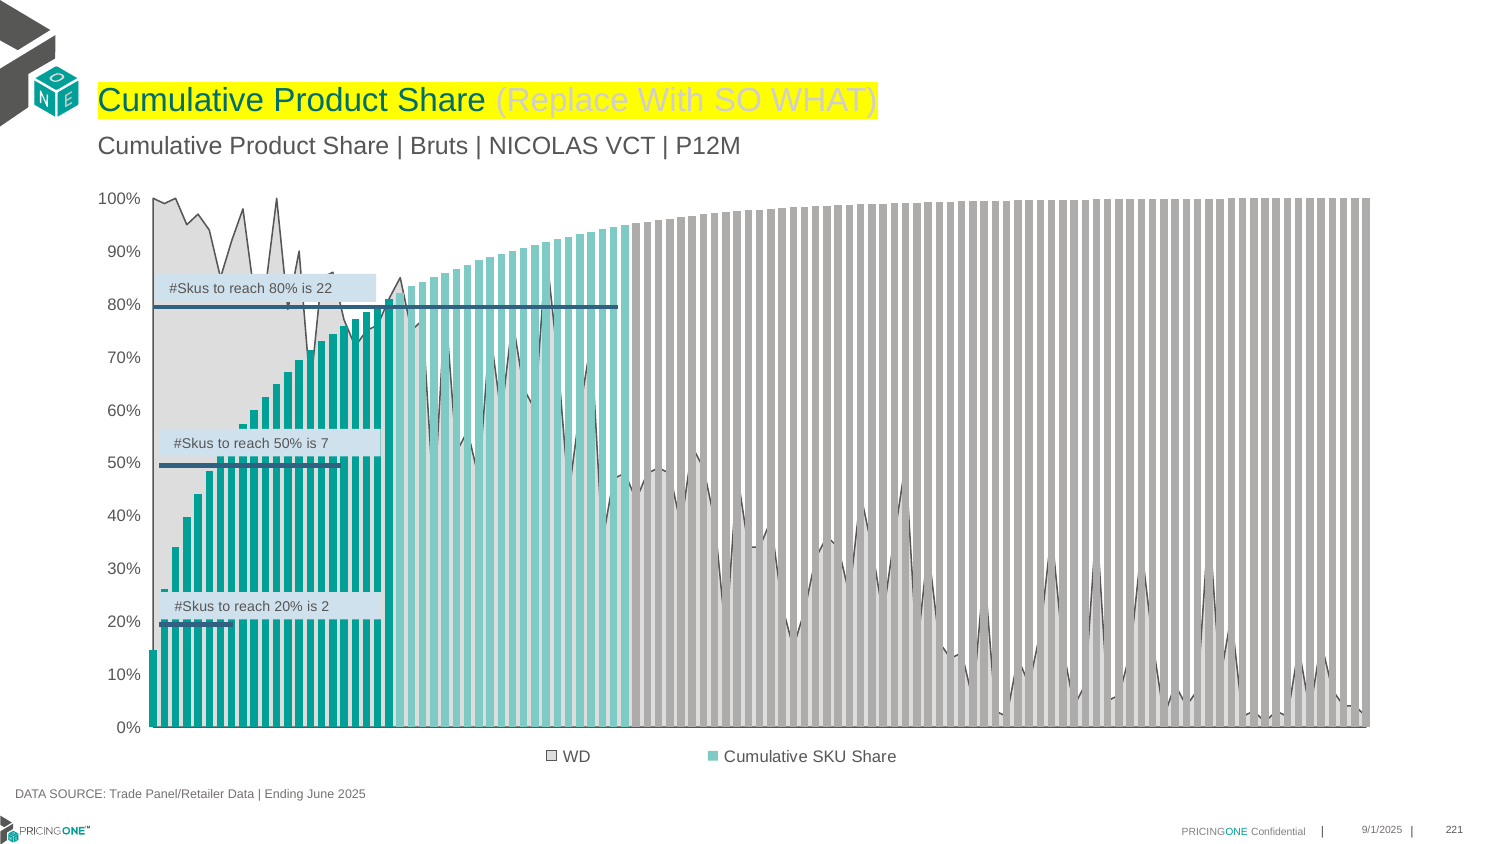

# Cumulative Product Share (Replace With SO WHAT)
Cumulative Product Share | Bruts | NICOLAS VCT | P12M

### Chart

| Category | WD | Cumulative SKU Share |
|---|---|---|
| Ruinart | 1.0 | 0.1446644260996981 |
| Nicolas | 0.99 | 0.2614486368600797 |
| Deutz | 1.0 | 0.34045028118749665 |
| Heidsieck & | 0.95 | 0.39723877747981845 |
| Ayala | 0.97 | 0.4414259616600834 |
| De Bligny | 0.94 | 0.48497204874417166 |
| Ruinart | 0.85 | 0.515665582962296 |
| Laurent Per | 0.92 | 0.5446766704766702 |
| Bollinger | 0.98 | 0.5732124220359512 |
| Deutz | 0.82 | 0.5990711600449808 |
| Besserat De | 0.83 | 0.6236598327256389 |
| Canard Duch | 1.0 | 0.6481636033584248 |
| Ruinart | 0.79 | 0.6717802342256906 |
| Taittinger | 0.9 | 0.6945374484451087 |
| Campari: Al | 0.64 | 0.7126585487987517 |
| Demoiselle | 0.85 | 0.729941602407753 |
| Pommery | 0.86 | 0.7440301442699494 |
| Perrier Jou | 0.77 | 0.7577981375840576 |
| Laurent Per | 0.72 | 0.7711647232568659 |
| Savian | 0.75 | 0.7842633187921734 |
| Roederer | 0.76 | 0.7972348500381484 |
| All Others | 0.81 | 0.8098598423132172 |
| Moët & Chan | 0.85 | 0.8218529785313334 |
| Roederer | 0.75 | 0.8332916523959996 |
| Veuve Clicq | 0.77 | 0.842201169338001 |
| Taittinger | 0.42 | 0.8509830444257187 |
| Veuve Clicq | 0.8 | 0.8592289392384346 |
| Henriot | 0.52 | 0.8671935599197649 |
| Campari: Al | 0.56 | 0.8747758326031951 |
| Krug | 0.47 | 0.8823309597339044 |
| Nicolas | 0.75 | 0.8890543933344386 |
| Ruinart | 0.59 | 0.8952326056207468 |
| Deutz | 0.77 | 0.9010977777033363 |
| All Others | 0.64 | 0.9067827495210545 |
| All Others | 0.6 | 0.9121748959083569 |
| Canard Duch | 0.9 | 0.9174711665137085 |
| Lanson | 0.7 | 0.9225312130538923 |
| Bollinger | 0.44 | 0.9274861427729012 |
| Veuve Clicq | 0.6 | 0.9322949485591779 |
| Henriot | 0.73 | 0.9368120840449419 |
| Roederer | 0.35 | 0.9410502556591261 |
| Canard Duch | 0.47 | 0.9450042653171673 |
| Nicolas Feu | 0.48 | 0.9488912774408332 |
| Piper Heids | 0.43 | 0.9526021322542885 |
| De Venoge | 0.48 | 0.9559439230637284 |
| Nicolas | 0.49 | 0.9589980865273161 |
| Nicolas | 0.48 | 0.961788880373015 |
| Roederer | 0.38 | 0.9644866862615207 |
| Moët & Chan | 0.53 | 0.9670955471474938 |
| Roederer | 0.49 | 0.9694808903972323 |
| Laurent Per | 0.39 | 0.9716121050683062 |
| Canard Duch | 0.17 | 0.9737023126278228 |
| De Venoge | 0.48 | 0.9755297281344021 |
| Canard Duch | 0.34 | 0.9772012011040736 |
| De Venoge | 0.34 | 0.9787750655969398 |
| Laurent Per | 0.39 | 0.9802755793409642 |
| Nicolas | 0.23 | 0.9817125609403224 |
| Veuve Clicq | 0.15 | 0.9830796571805479 |
| Vranken | 0.22 | 0.9842209255247327 |
| Nicolas | 0.32 | 0.985272093736482 |
| Moët & Chan | 0.36 | 0.9862516438942438 |
| Moët & Chan | 0.34 | 0.9871578433031638 |
| Nicolas Feu | 0.25 | 0.9880386298542174 |
| Roederer | 0.44 | 0.9887507674394299 |
| All Others | 0.34 | 0.9894328716471639 |
| All Others | 0.21 | 0.9900705033536314 |
| Pommery | 0.36 | 0.9906665503835903 |
| Roederer | 0.5 | 0.9912608647186947 |
| Canard Duch | 0.14 | 0.9918187924618539 |
| Laurent Per | 0.34 | 0.9923669016008374 |
| Nicolas | 0.16 | 0.9929109677851603 |
| Ruinart | 0.13 | 0.9934307762415198 |
| Ruinart | 0.14 | 0.9939430763535096 |
| Roederer | 0.05 | 0.9944316963024875 |
| Demoiselle | 0.3 | 0.9948094237807754 |
| Ruinart | 0.03 | 0.9951675140507119 |
| Deutz | 0.02 | 0.995525026755697 |
| Vranken | 0.13 | 0.9958421099140763 |
| Roederer | 0.08 | 0.996152839857989 |
| Piper Heids | 0.18 | 0.9964624146719986 |
| Pommery | 0.37 | 0.9967615933168811 |
| Ruinart | 0.15 | 0.9970301610193335 |
| Moët & Chan | 0.04 | 0.9972900652475133 |
| Henriot | 0.08 | 0.9975326425271477 |
| All Others | 0.39 | 0.9977347902601764 |
| All Others | 0.05 | 0.9979363604282536 |
| Roederer | 0.06 | 0.9981275344272036 |
| Veuve Clicq | 0.14 | 0.998318130861202 |
| Demoiselle | 0.34 | 0.9985012189508309 |
| Pommery | 0.16 | 0.9986606268774478 |
| Roederer | 0.02 | 0.9988131040246466 |
| Bollinger | 0.08 | 0.9989626933470879 |
| All Others | 0.04 | 0.999111127539626 |
| De Venoge | 0.07 | 0.9992584066022613 |
| Veuve Clicq | 0.39 | 0.9993877811513996 |
| Nicolas Feu | 0.09 | 0.9994894325828655 |
| Moët & Chan | 0.21 | 0.9995789551503497 |
| Roederer | 0.02 | 0.999647107814628 |
| Bollinger | 0.03 | 0.9997013989200699 |
| De Venoge | 0.01 | 0.9997533797657059 |
| Lanson | 0.03 | 0.9997949644422146 |
| All Others | 0.02 | 0.9998336612939658 |
| All Others | 0.15 | 0.9998665824962019 |
| All Others | 0.03 | 0.9998989261334864 |
| Demoiselle | 0.16 | 0.9999243389913529 |
| Ayala | 0.07 | 0.9999480191543648 |
| Veuve Clicq | 0.04 | 0.9999688114926192 |
| Besserat De | 0.04 | 0.9999855608762129 |
| Martel | 0.02 | 1.0000000000000007 |
#Skus to reach 80% is 22
#Skus to reach 50% is 7
#Skus to reach 20% is 2
DATA SOURCE: Trade Panel/Retailer Data | Ending June 2025

9/1/2025
221